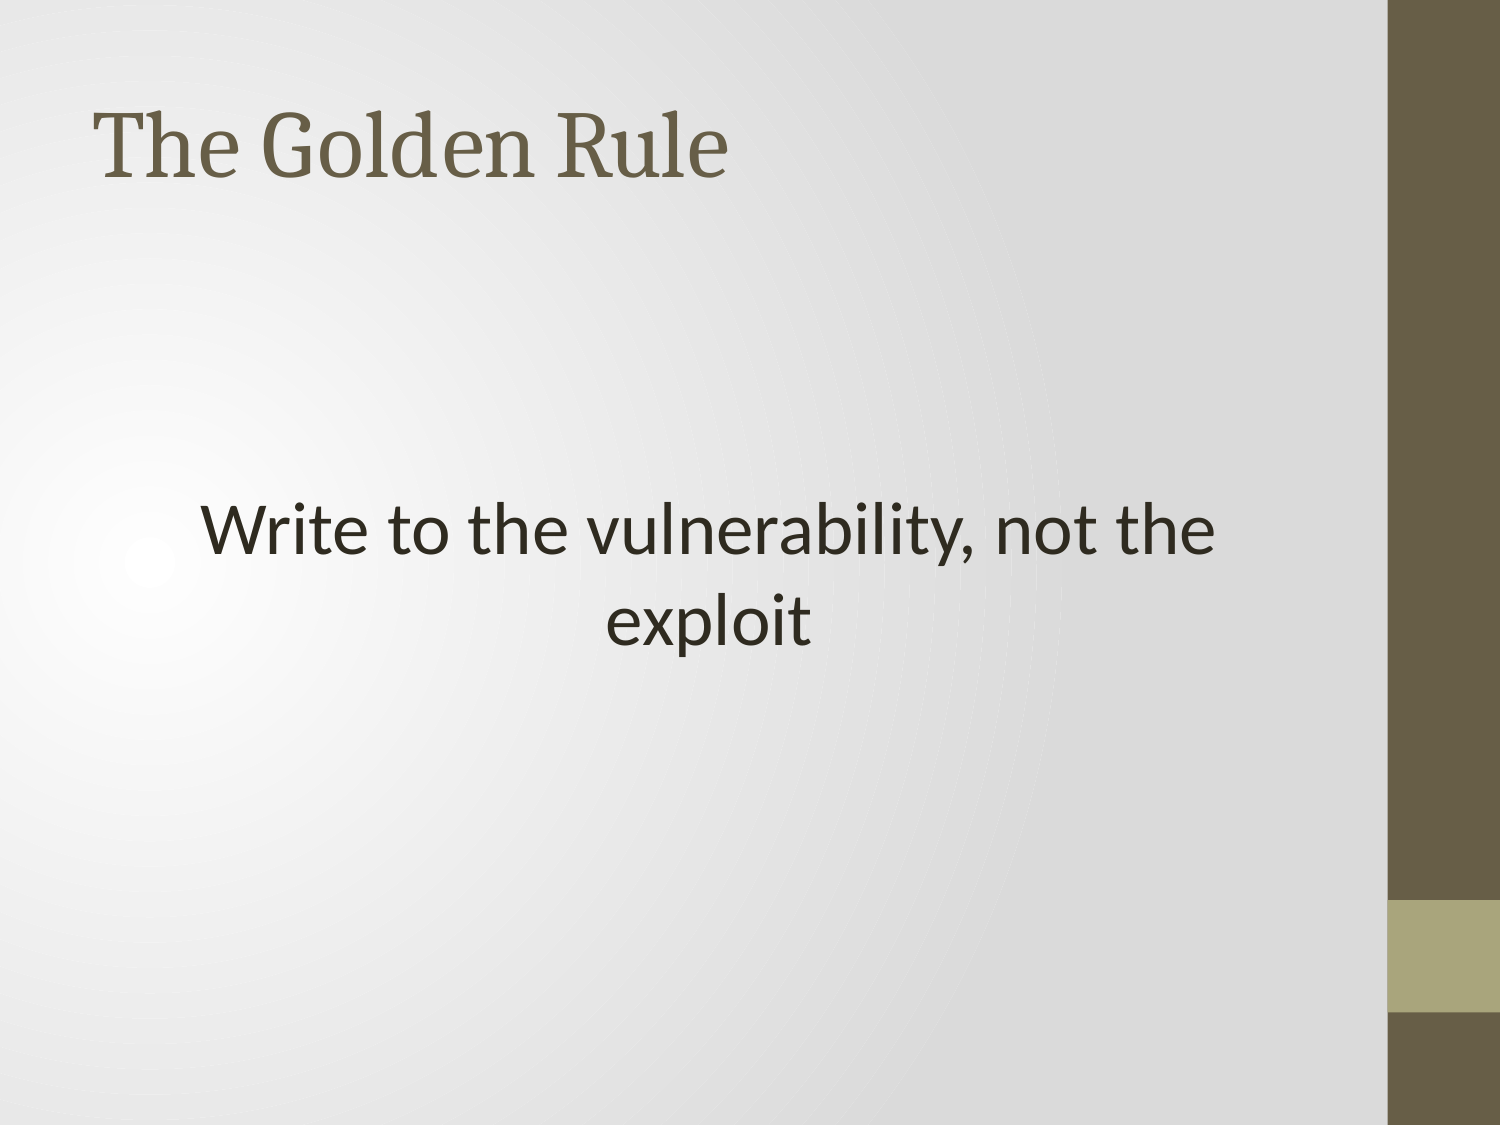

# The Golden Rule

Write to the vulnerability, not the exploit